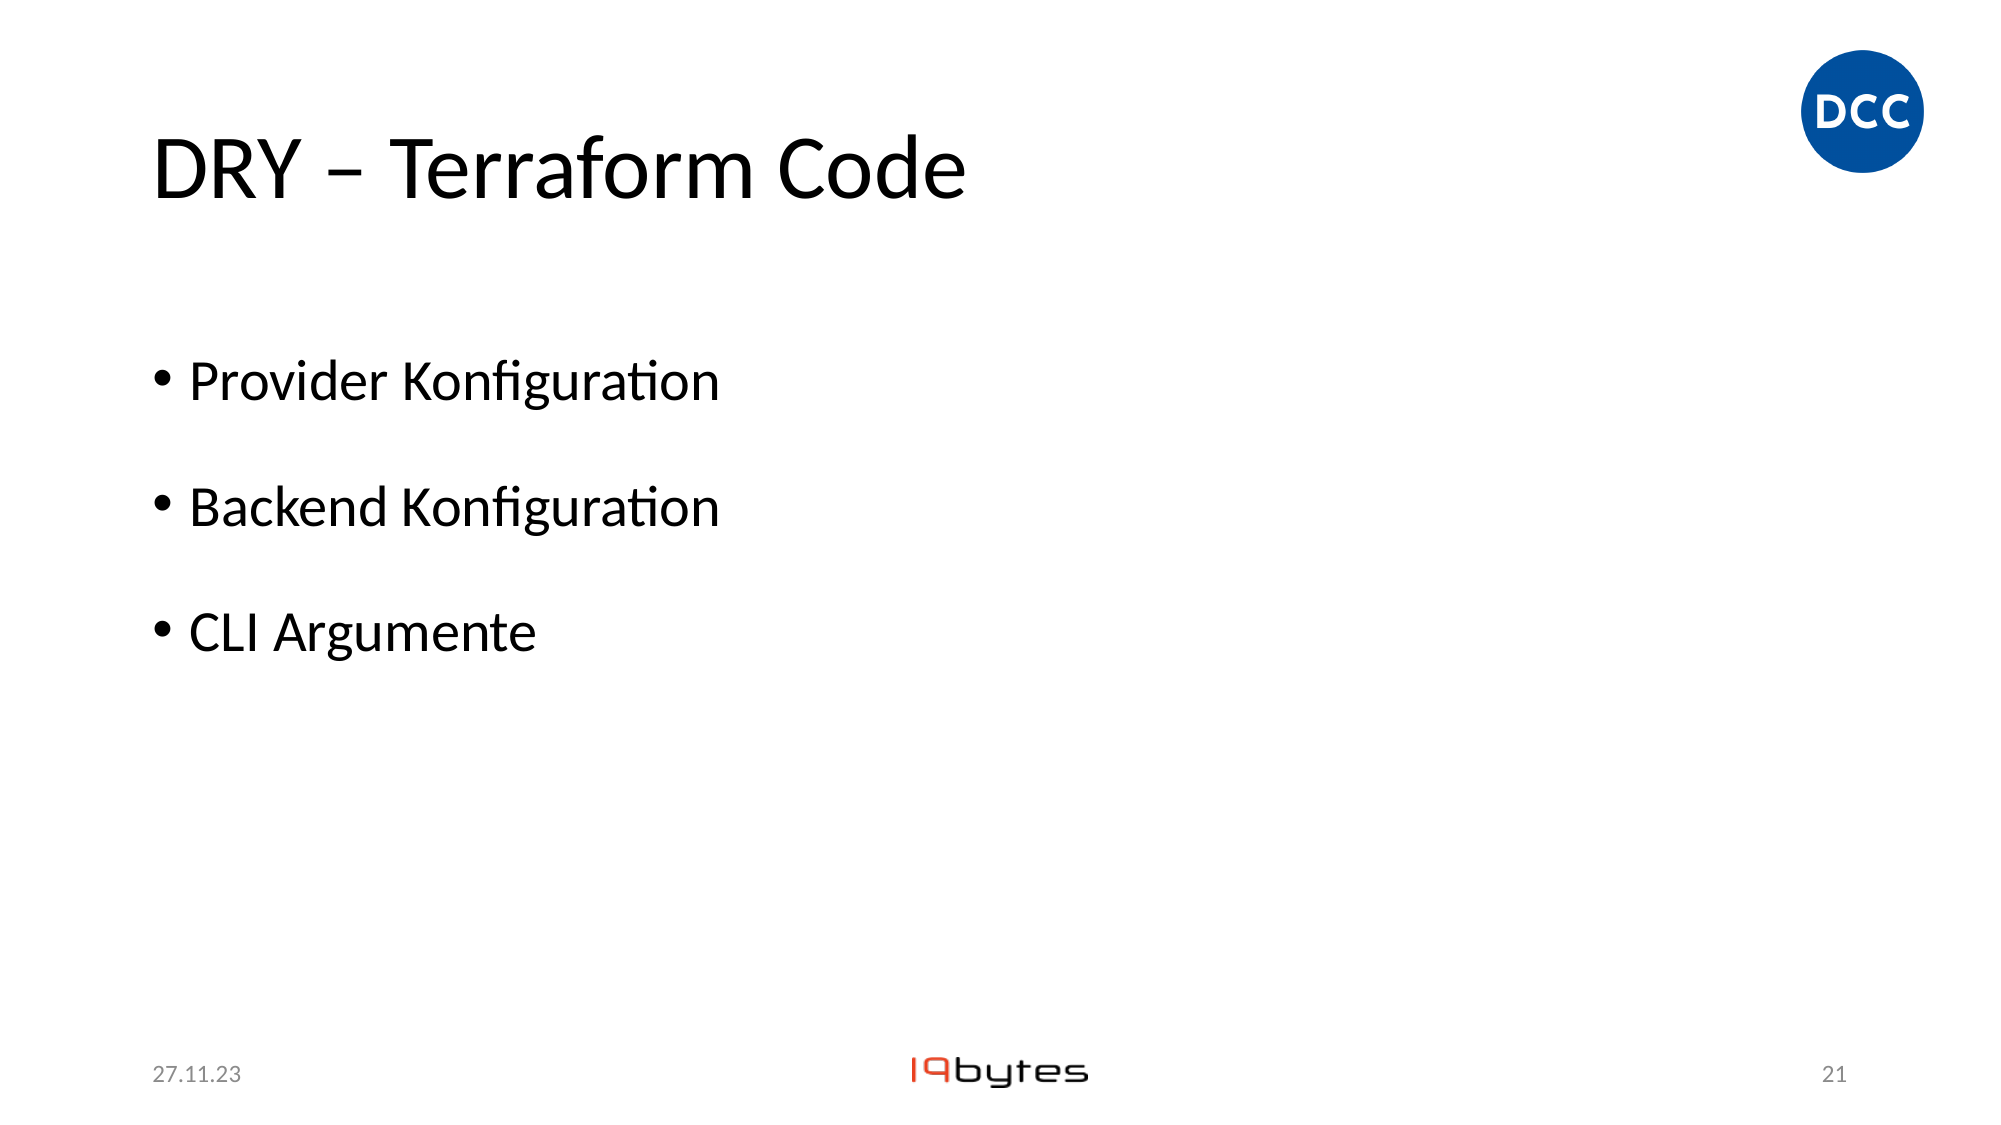

# DRY – Terraform Code
Provider Konfiguration
Backend Konfiguration
CLI Argumente

27.11.23
21